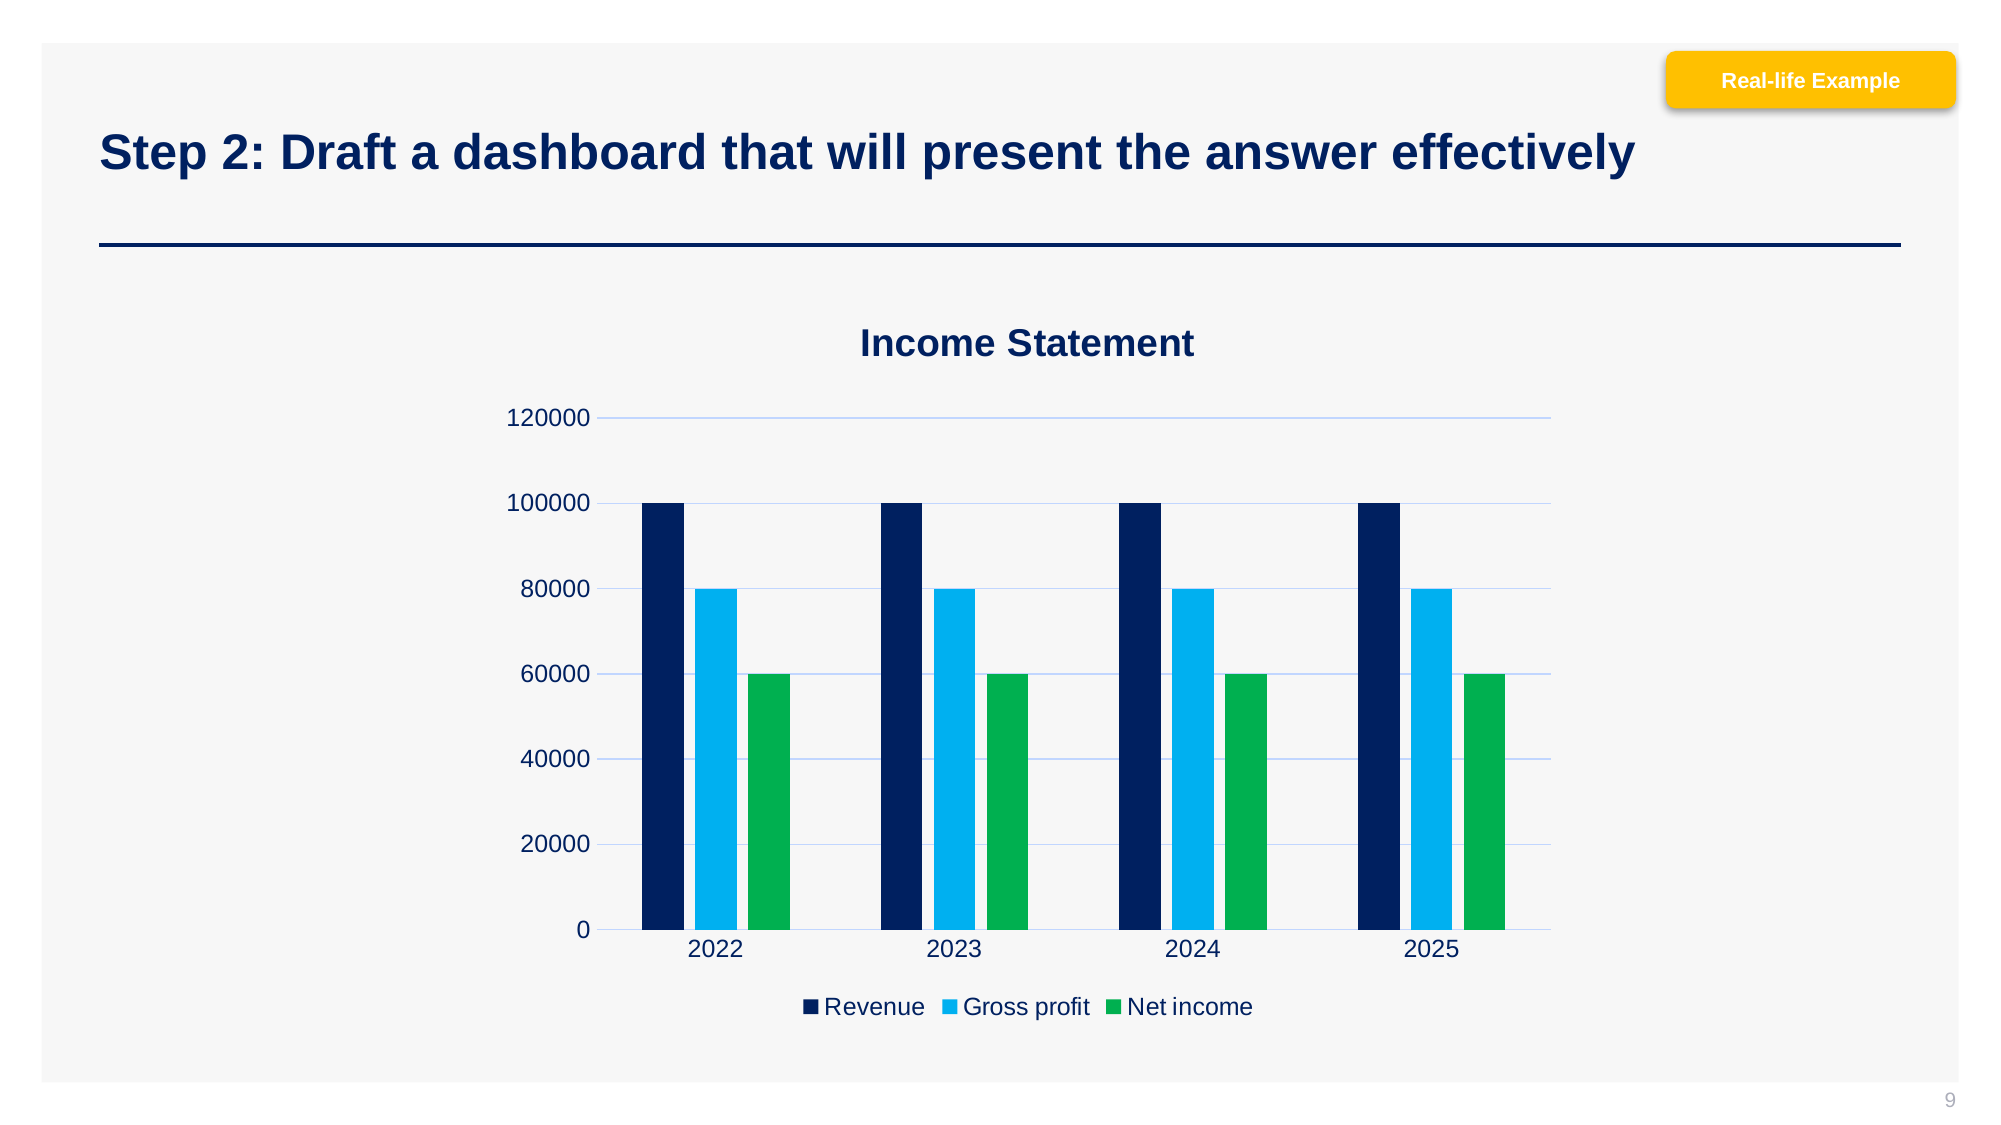

Real-life Example
# Step 2: Draft a dashboard that will present the answer effectively

### Chart: Income Statement

| Category | Revenue | Gross profit | Net income |
|---|---|---|---|
| 2022 | 100000.0 | 80000.0 | 60000.0 |
| 2023 | 100000.0 | 80000.0 | 60000.0 |
| 2024 | 100000.0 | 80000.0 | 60000.0 |
| 2025 | 100000.0 | 80000.0 | 60000.0 |
9